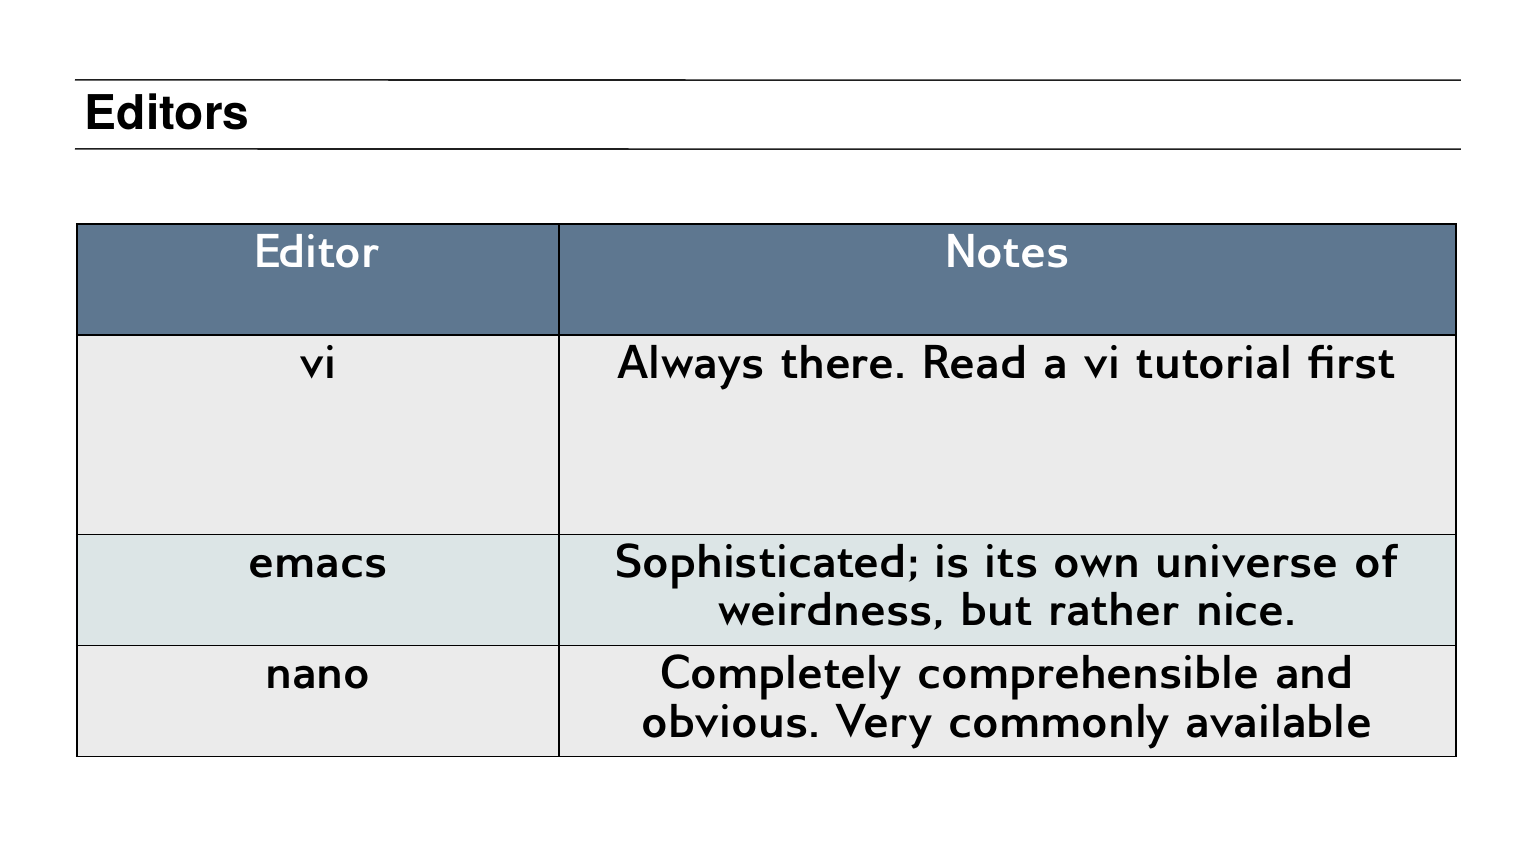

# Editors
| Editor | Notes |
| --- | --- |
| vi | Always there. Read a vi tutorial first |
| emacs | Sophisticated; is its own universe of weirdness, but rather nice. |
| nano | Completely comprehensible and obvious. Very commonly available |